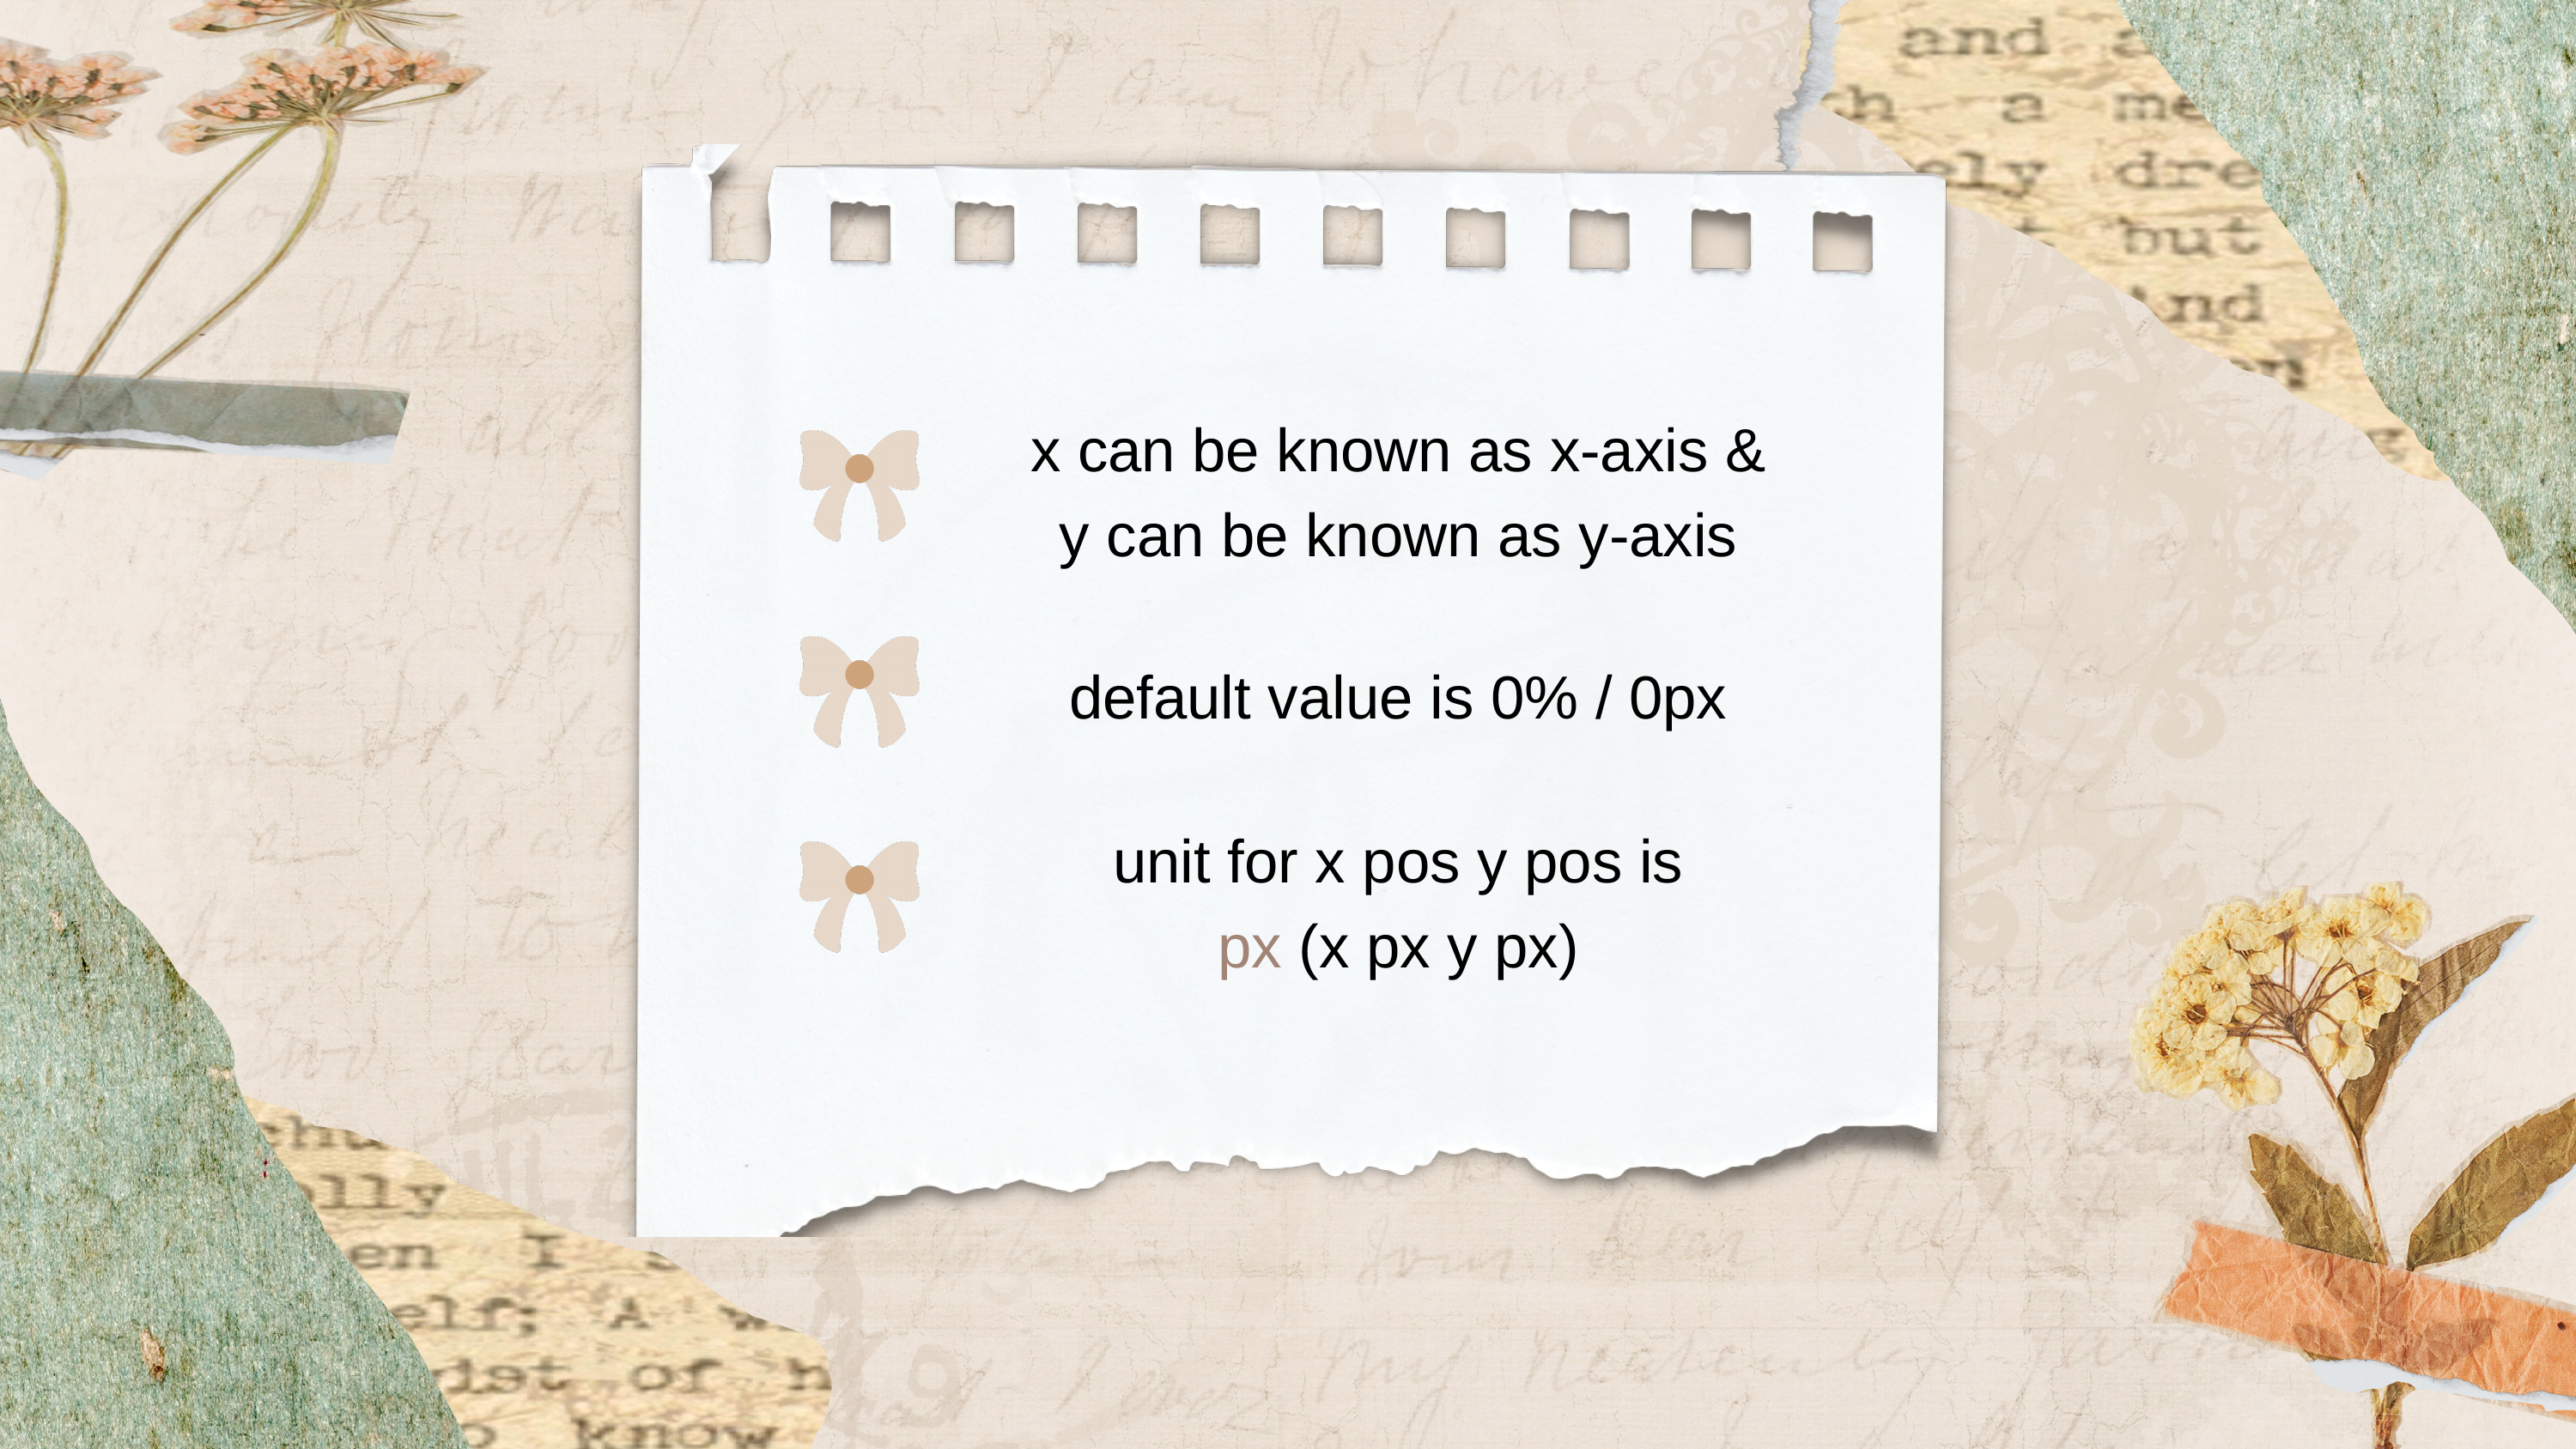

x can be known as x-axis &
y can be known as y-axis

default value is 0% / 0px
unit for x pos y pos is
px (x px y px)